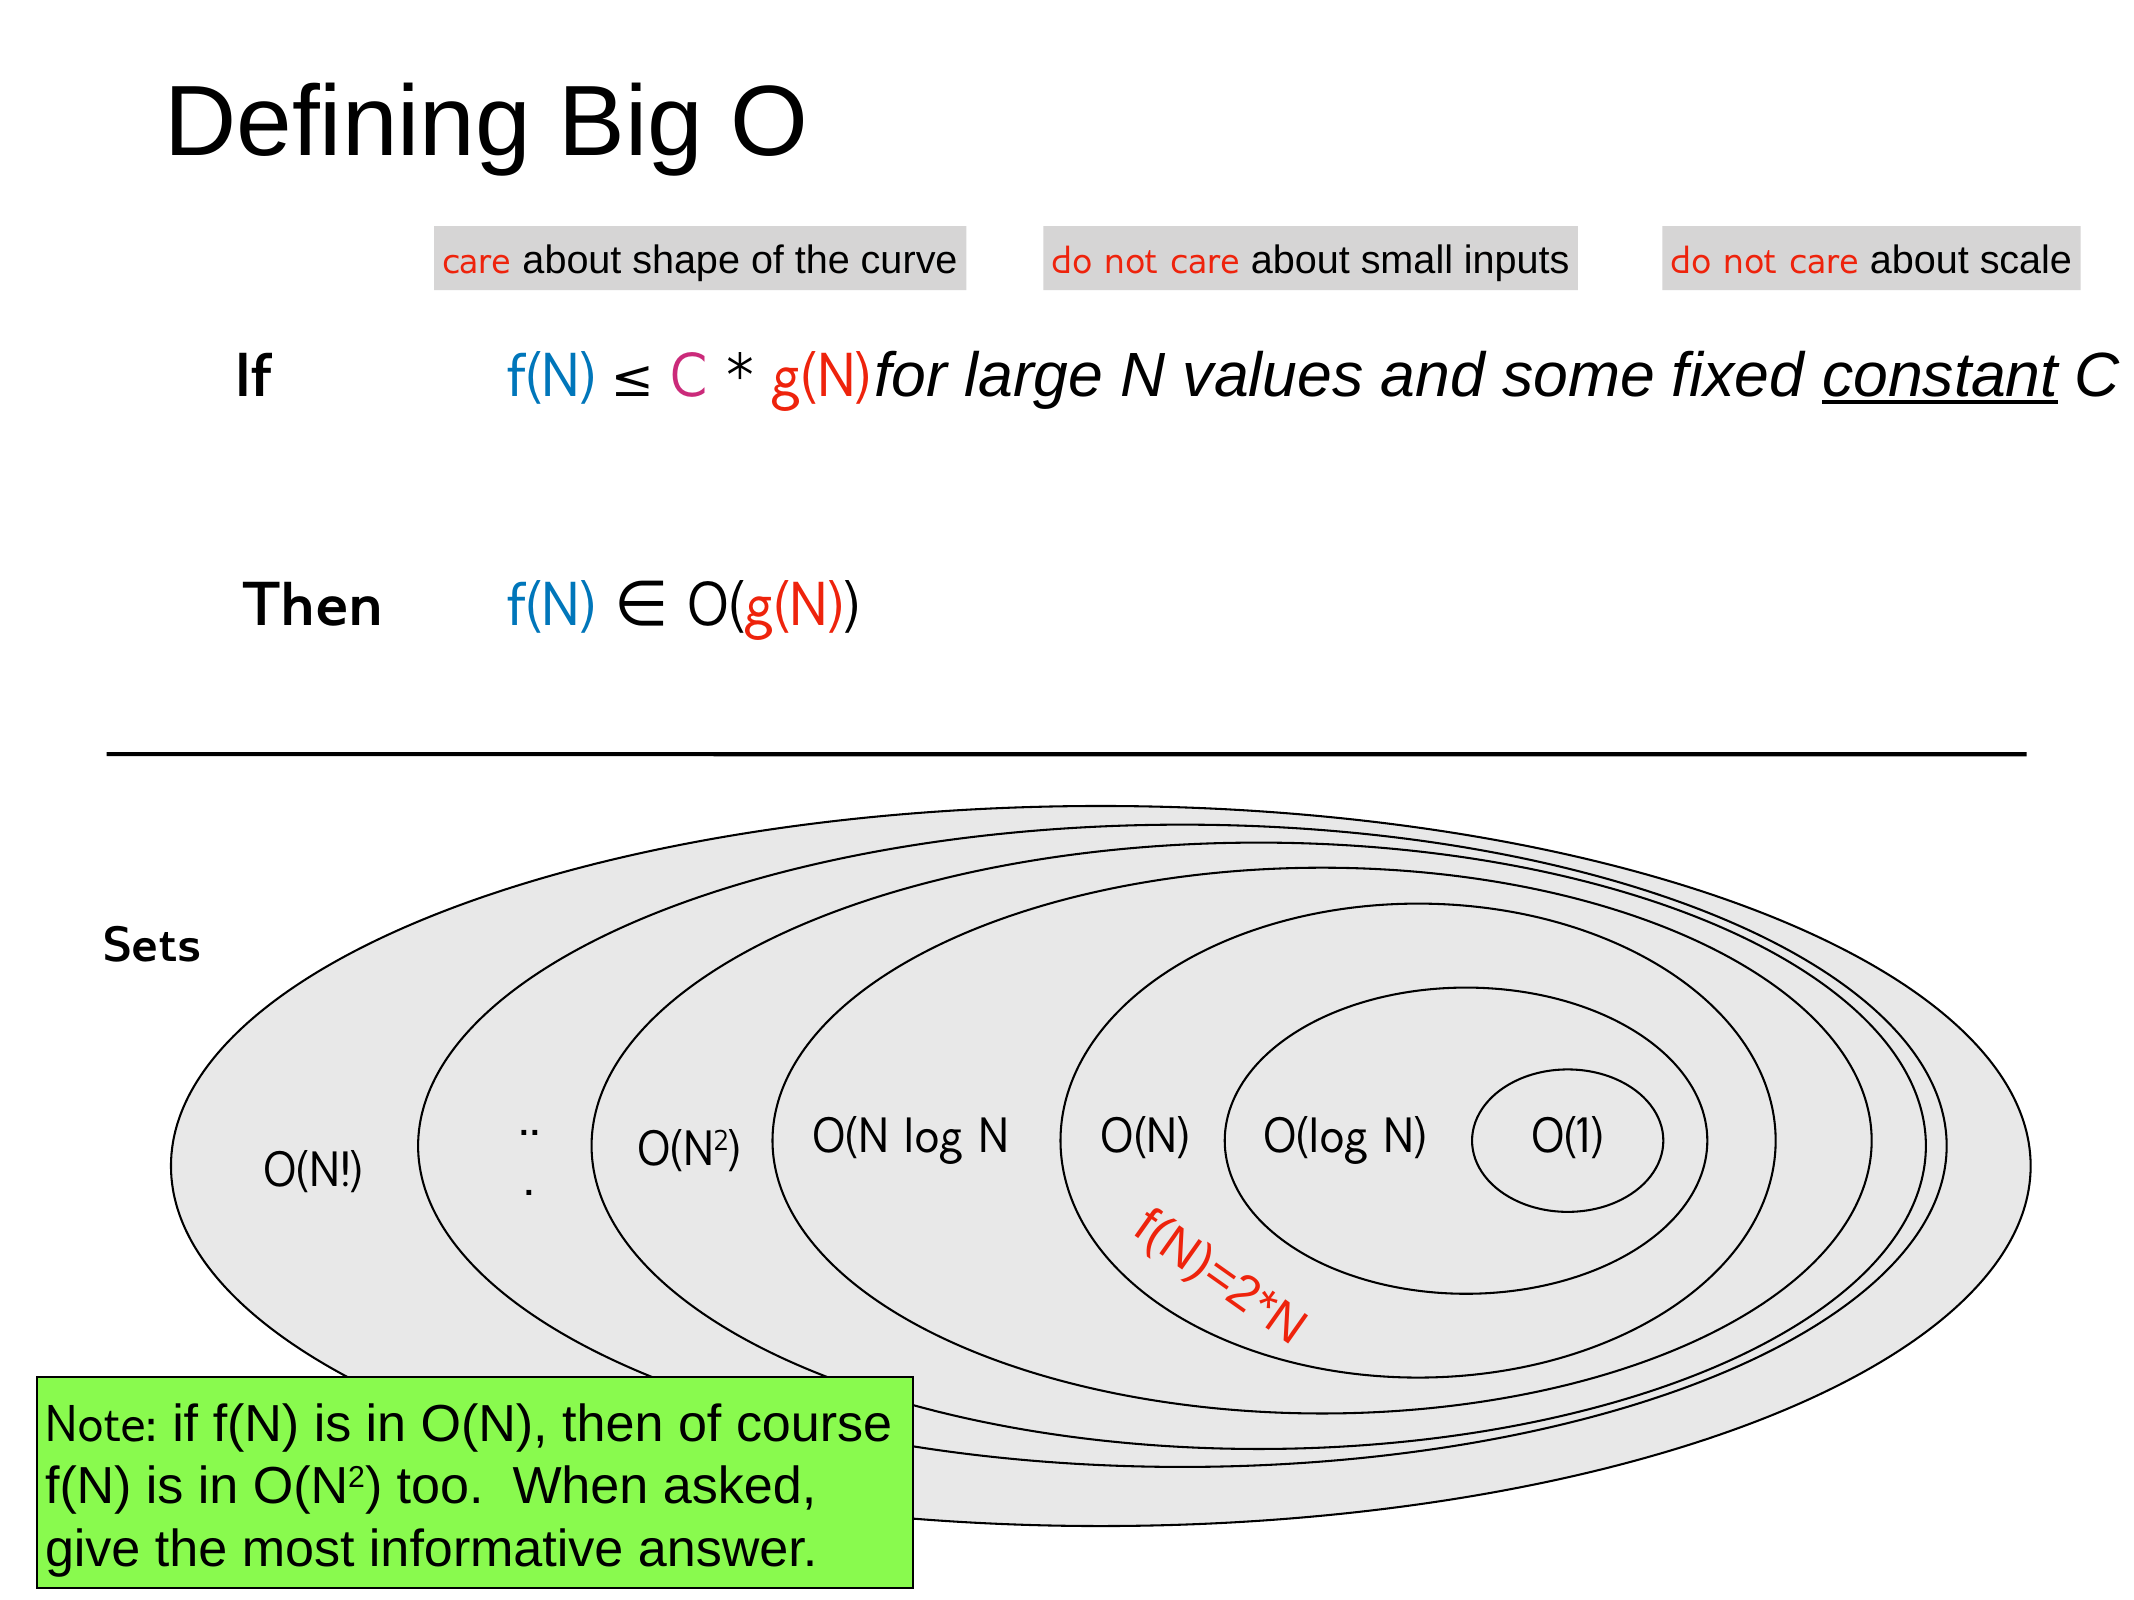

# Defining Big O
care about shape of the curve
do not care about small inputs
do not care about scale
f(N) ≤ C * g(N)
If
for large N values and some fixed constant C
f(N) ∈ O(g(N))
Then

Sets

O(N log N
O(N)
O(log N)
O(1)
O(N2)
...
O(N!)
f(N)=2*N
Note: if f(N) is in O(N), then of course f(N) is in O(N2) too.  When asked, give the most informative answer.